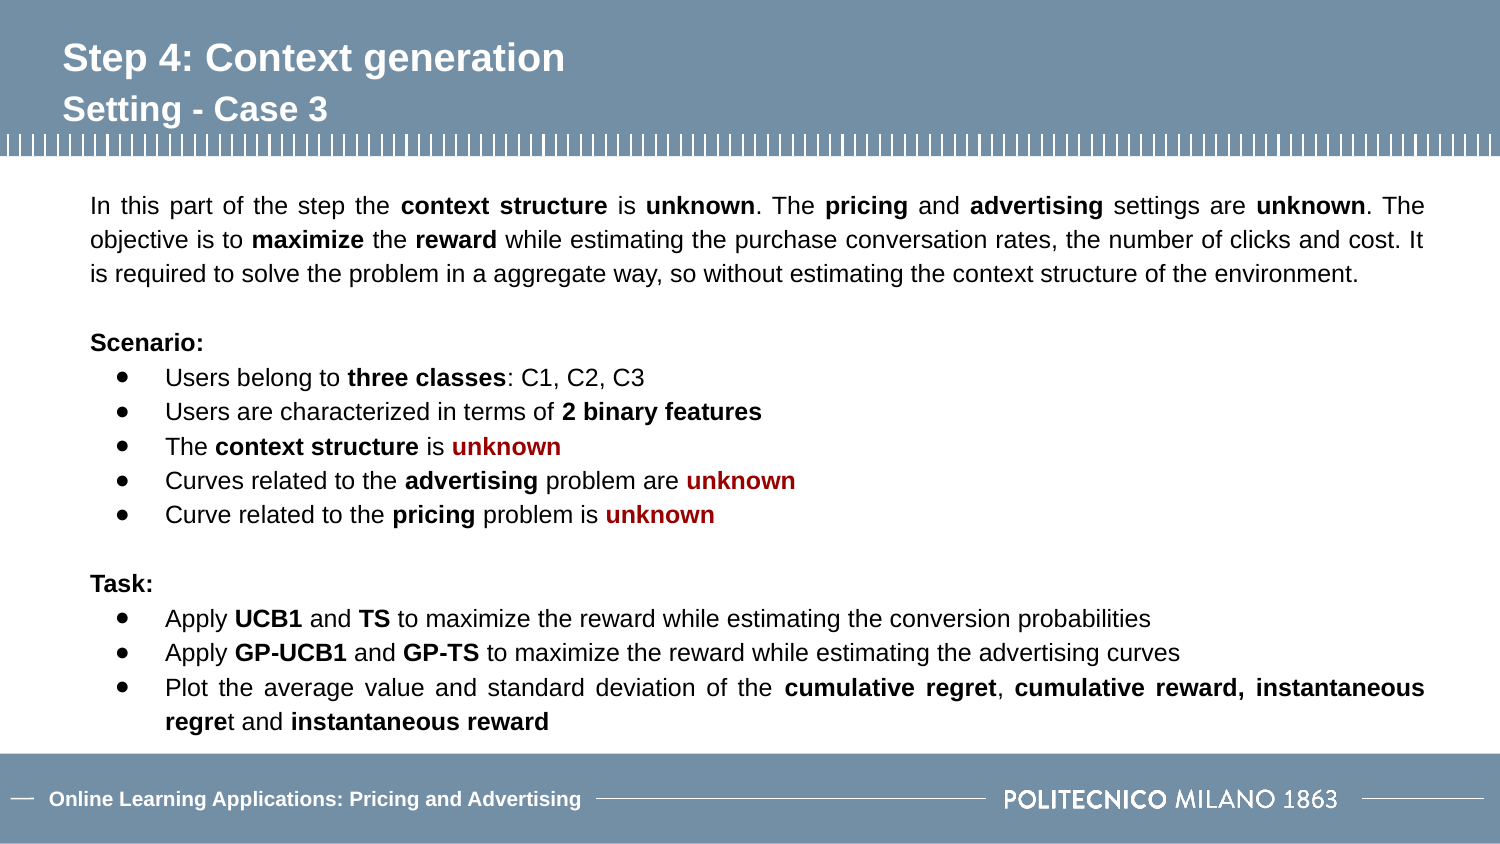

# Step 4: Context generation
Setting - Case 3
In this part of the step the context structure is unknown. The pricing and advertising settings are unknown. The objective is to maximize the reward while estimating the purchase conversation rates, the number of clicks and cost. It is required to solve the problem in a aggregate way, so without estimating the context structure of the environment.

Scenario:
Users belong to three classes: C1, C2, C3
Users are characterized in terms of 2 binary features
The context structure is unknown
Curves related to the advertising problem are unknown
Curve related to the pricing problem is unknown

Task:
Apply UCB1 and TS to maximize the reward while estimating the conversion probabilities
Apply GP-UCB1 and GP-TS to maximize the reward while estimating the advertising curves
Plot the average value and standard deviation of the cumulative regret, cumulative reward, instantaneous regret and instantaneous reward